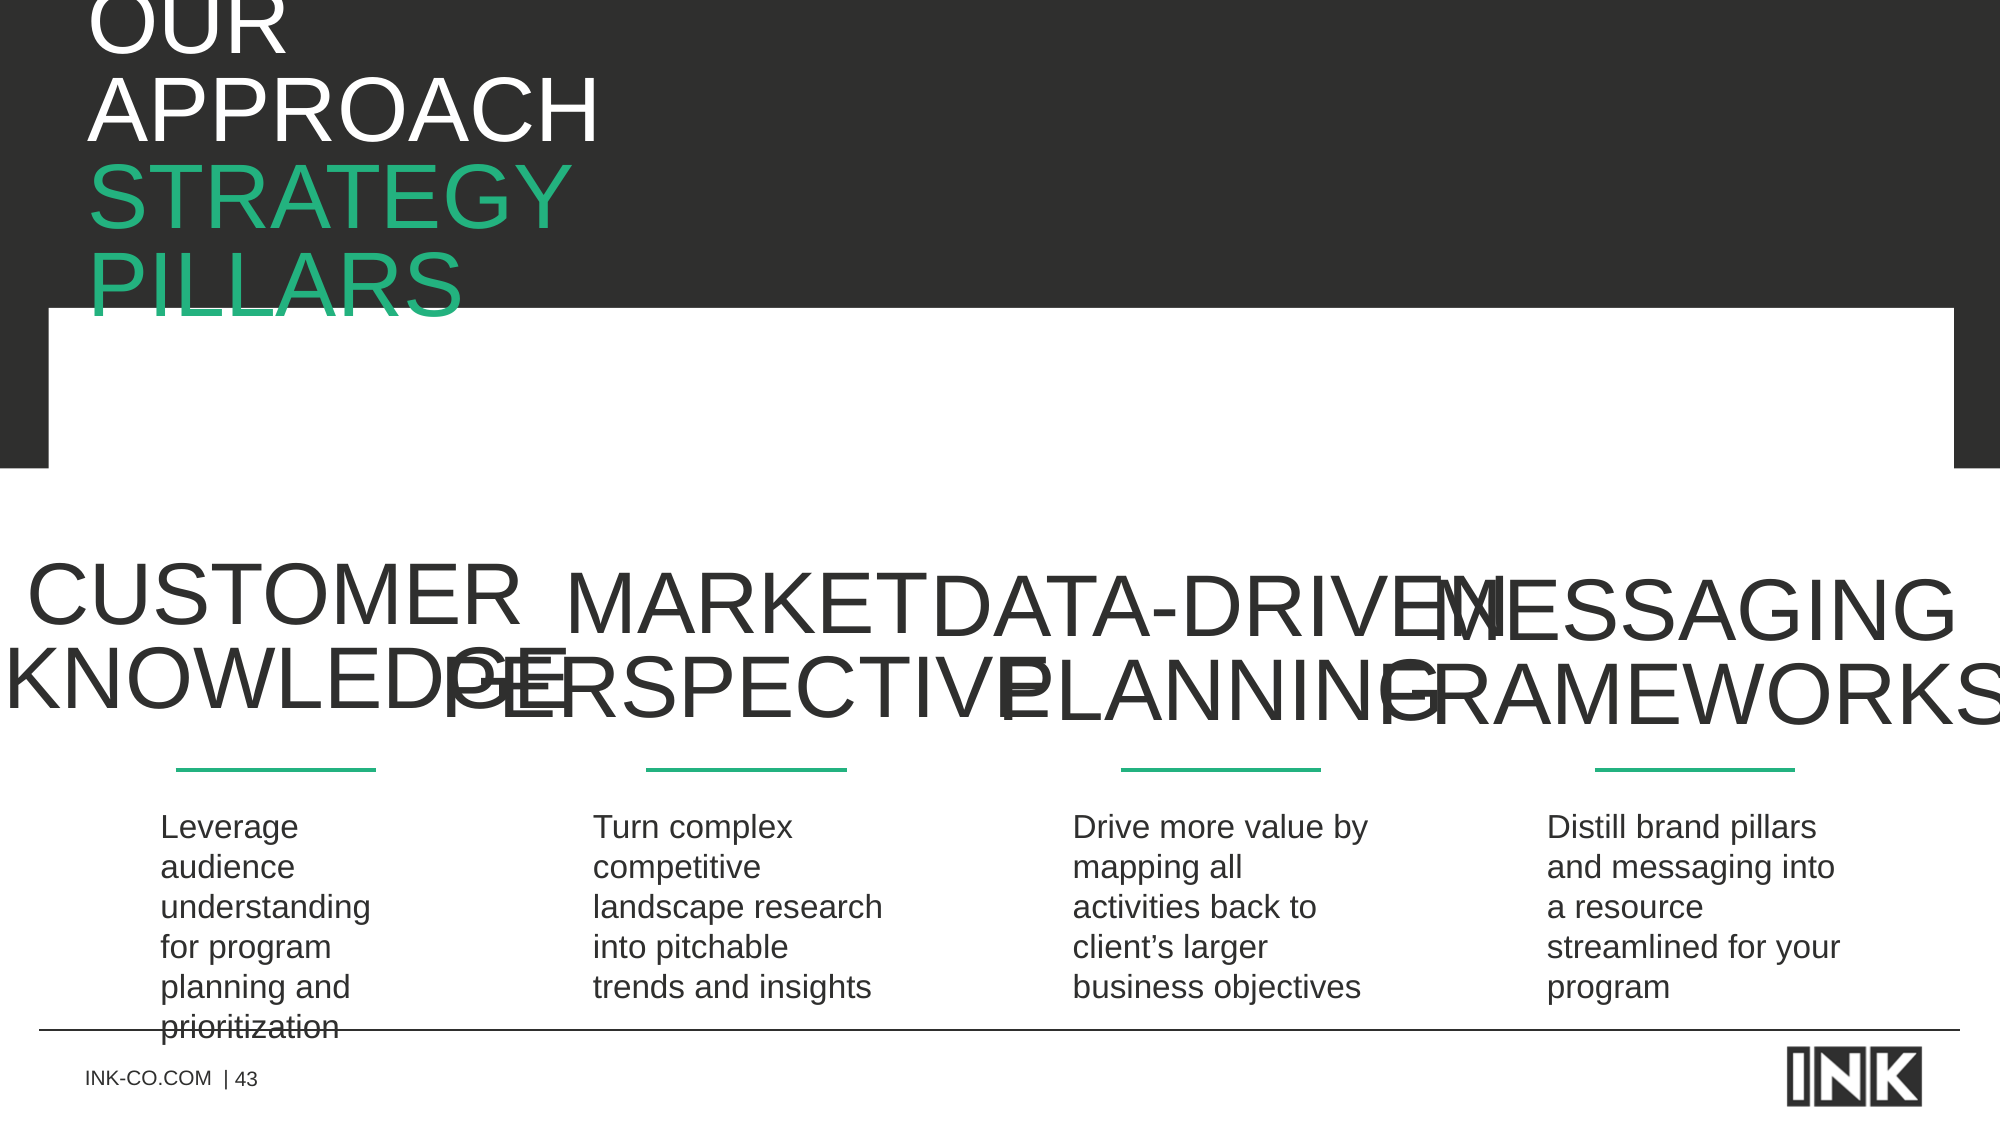

# Our approach strategy pillars

customer
knowledge
Market
perspective
Data-driven
planning
Messaging
frameworks
Leverage audience understanding for program planning and prioritization
Turn complex competitive landscape research into pitchable trends and insights
Drive more value by mapping all activities back to client’s larger business objectives
Distill brand pillars and messaging into a resource streamlined for your program
INK-CO.COM  |
43